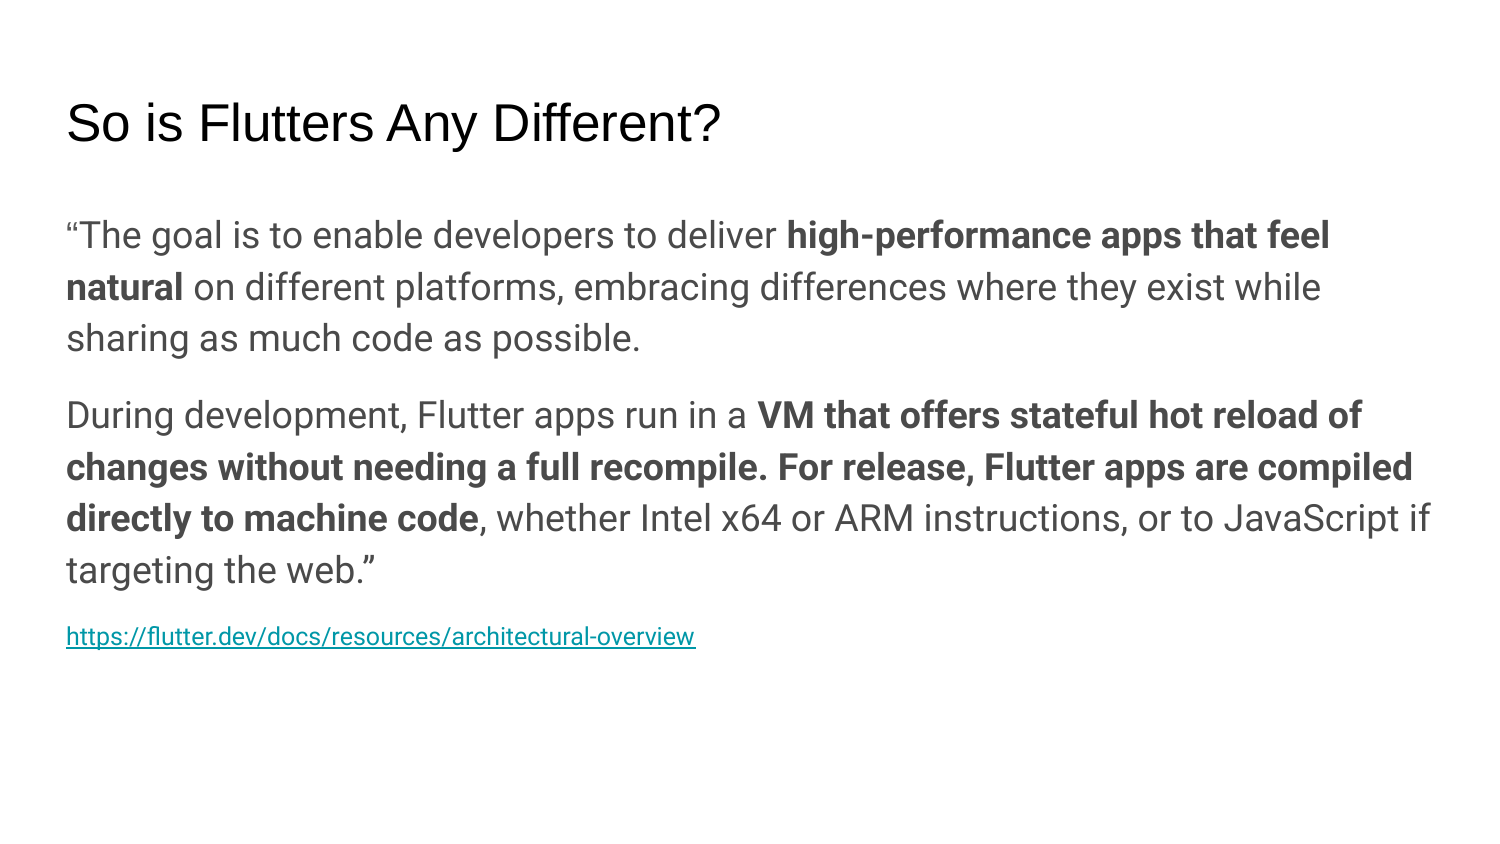

# So is Flutters Any Different?
“The goal is to enable developers to deliver high-performance apps that feel natural on different platforms, embracing differences where they exist while sharing as much code as possible.
During development, Flutter apps run in a VM that offers stateful hot reload of changes without needing a full recompile. For release, Flutter apps are compiled directly to machine code, whether Intel x64 or ARM instructions, or to JavaScript if targeting the web.”
https://flutter.dev/docs/resources/architectural-overview